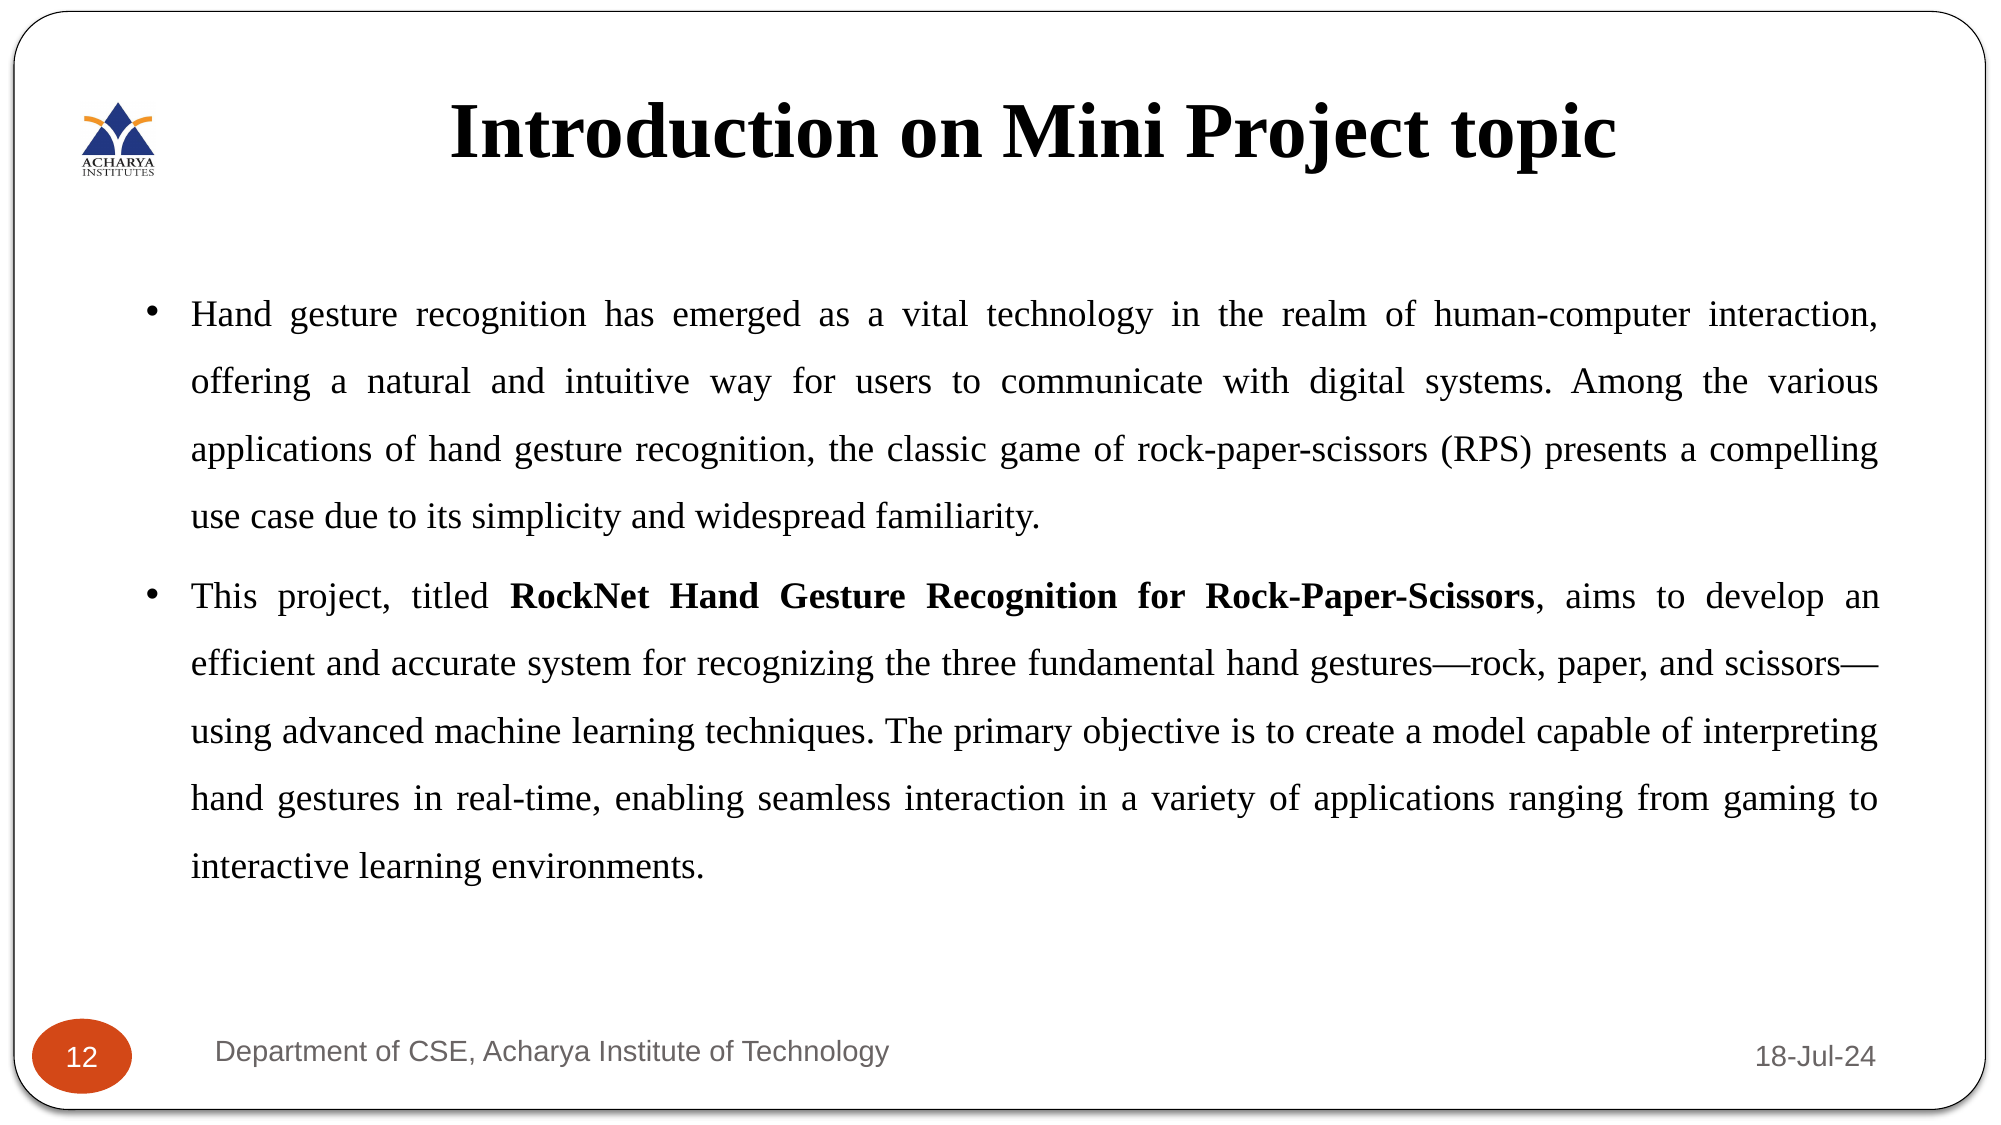

# Introduction on Mini Project topic
Hand gesture recognition has emerged as a vital technology in the realm of human-computer interaction, offering a natural and intuitive way for users to communicate with digital systems. Among the various applications of hand gesture recognition, the classic game of rock-paper-scissors (RPS) presents a compelling use case due to its simplicity and widespread familiarity.
This project, titled RockNet Hand Gesture Recognition for Rock-Paper-Scissors, aims to develop an efficient and accurate system for recognizing the three fundamental hand gestures—rock, paper, and scissors—using advanced machine learning techniques. The primary objective is to create a model capable of interpreting hand gestures in real-time, enabling seamless interaction in a variety of applications ranging from gaming to interactive learning environments.

Department of CSE, Acharya Institute of Technology
18-Jul-24
12